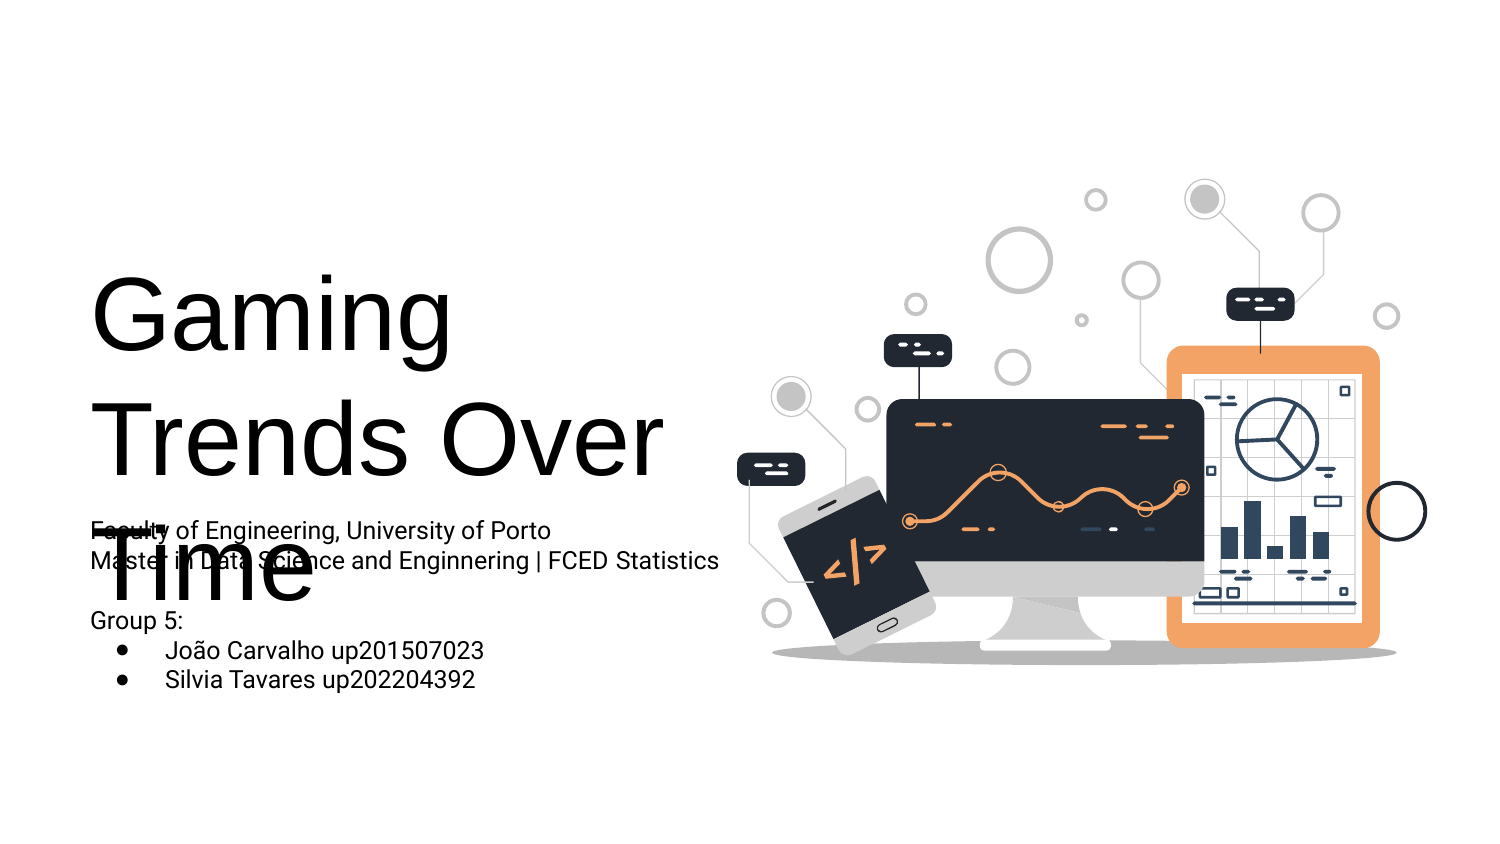

Gaming Trends Over Time
Faculty of Engineering, University of Porto
Master in Data Science and Enginnering | FCED Statistics

Group 5:
João Carvalho up201507023
Silvia Tavares up202204392